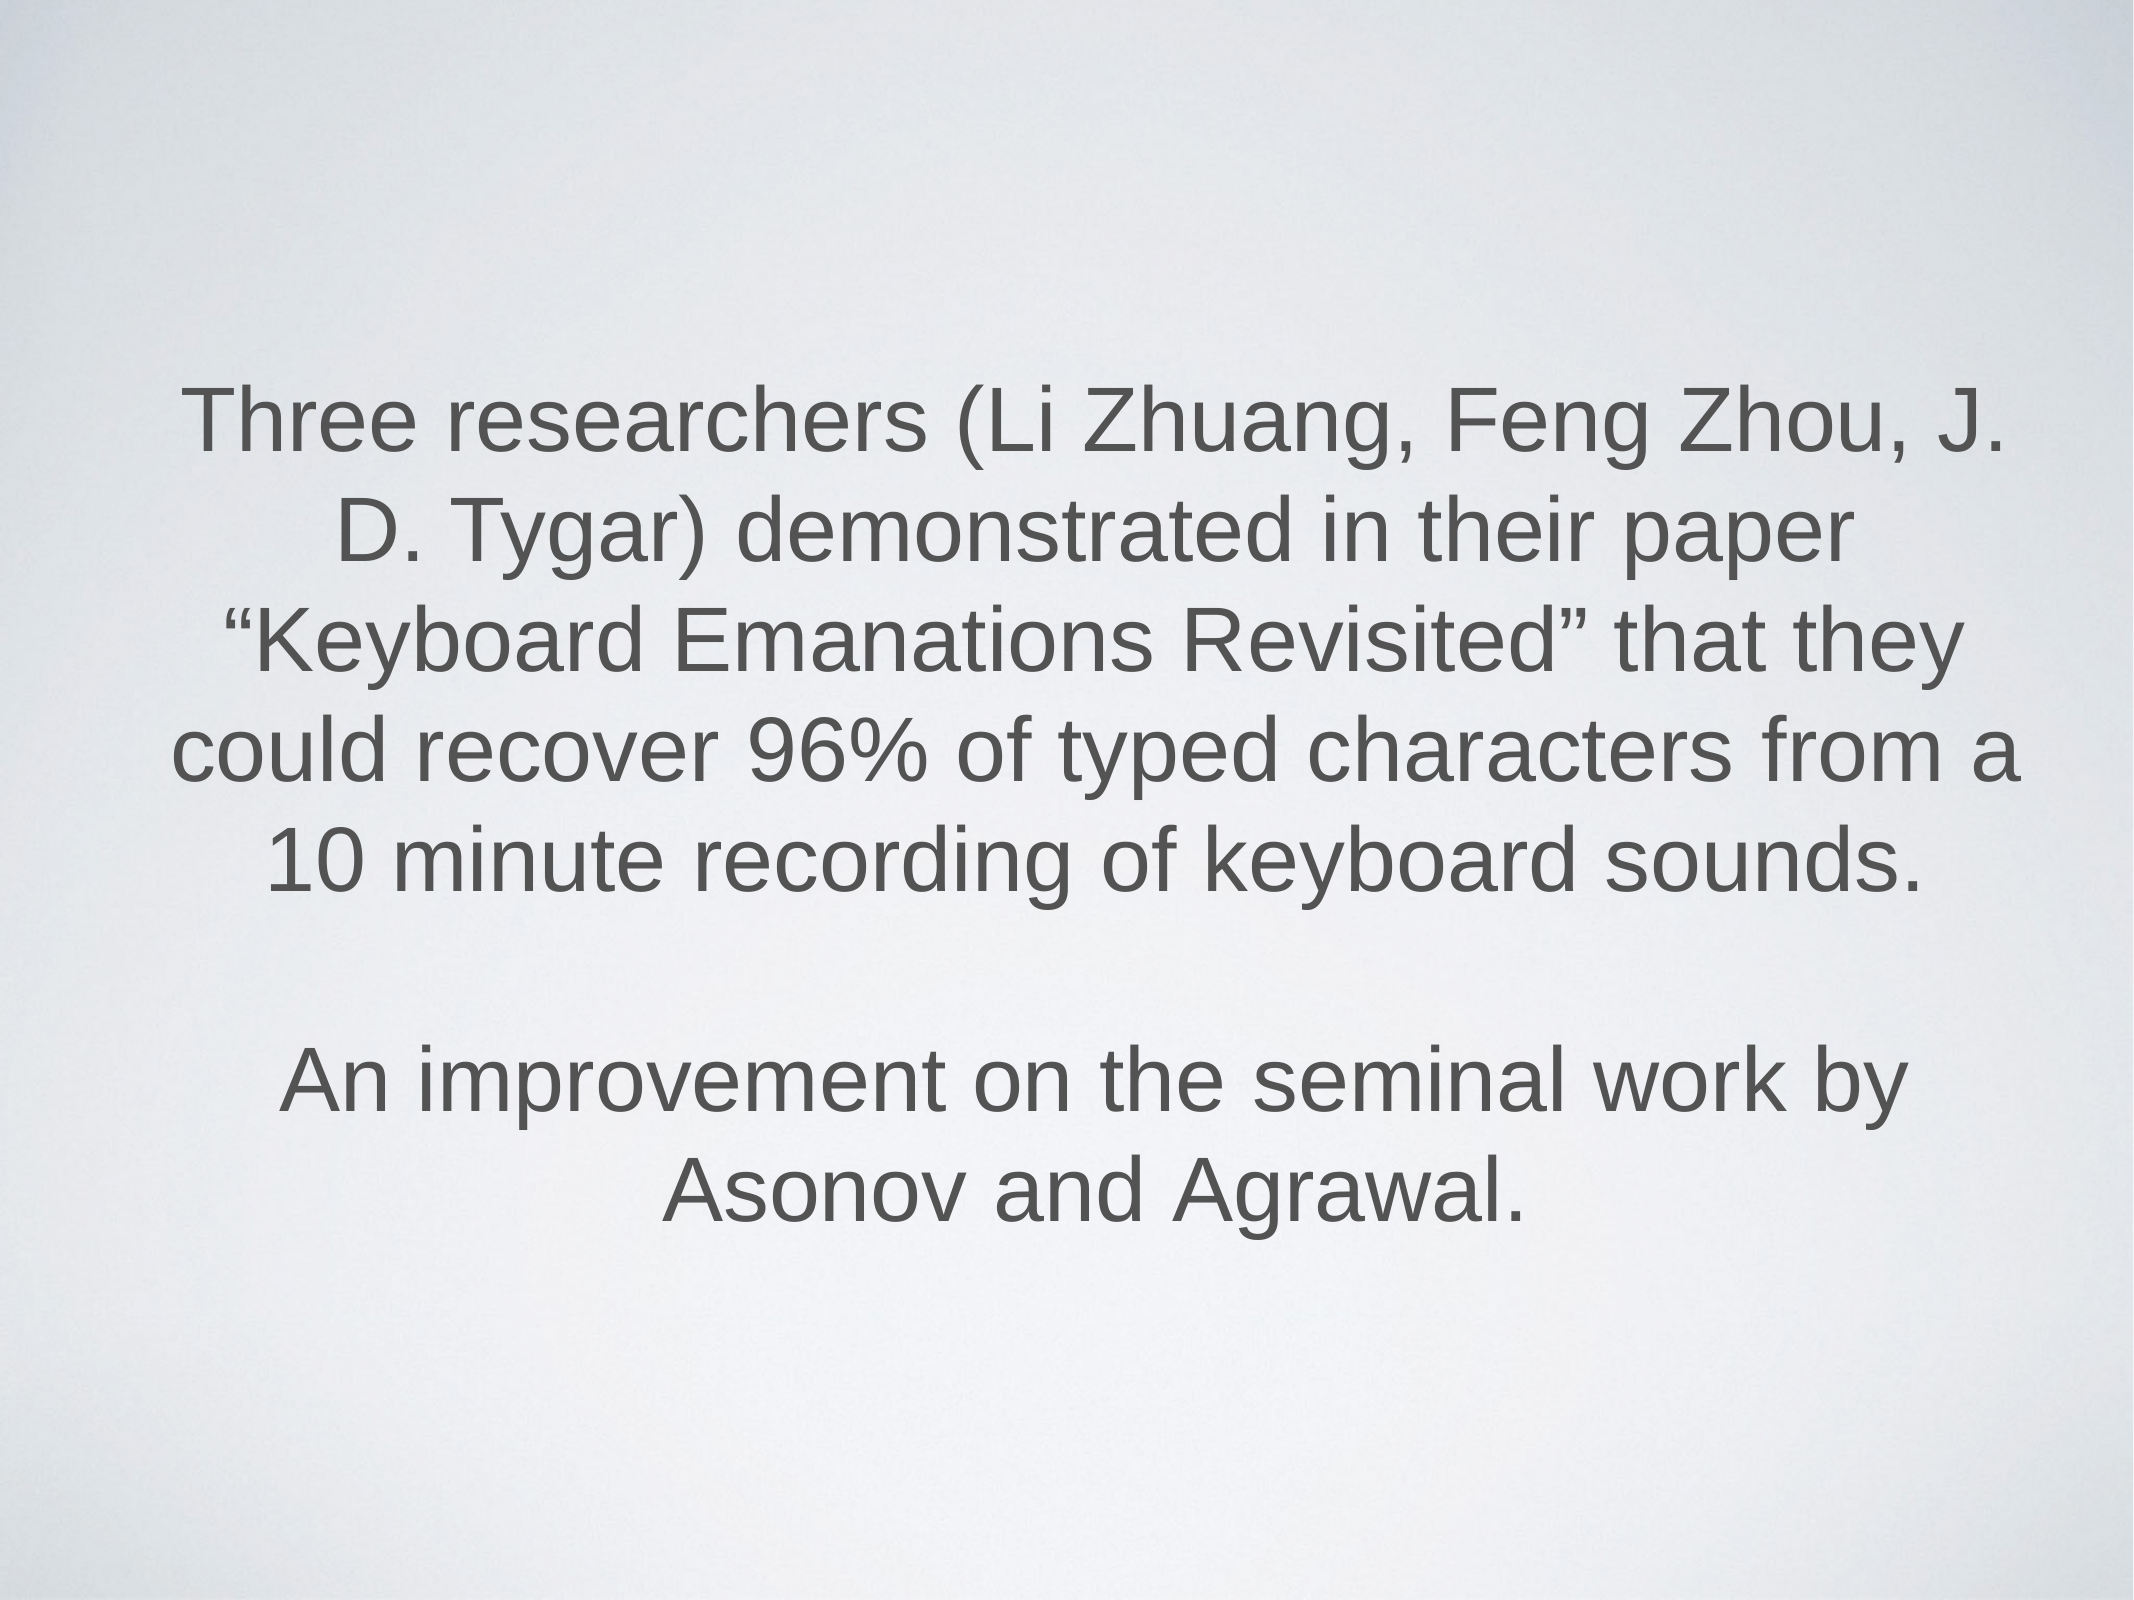

Three researchers (Li Zhuang, Feng Zhou, J. D. Tygar) demonstrated in their paper “Keyboard Emanations Revisited” that they could recover 96% of typed characters from a 10 minute recording of keyboard sounds.

An improvement on the seminal work by Asonov and Agrawal.